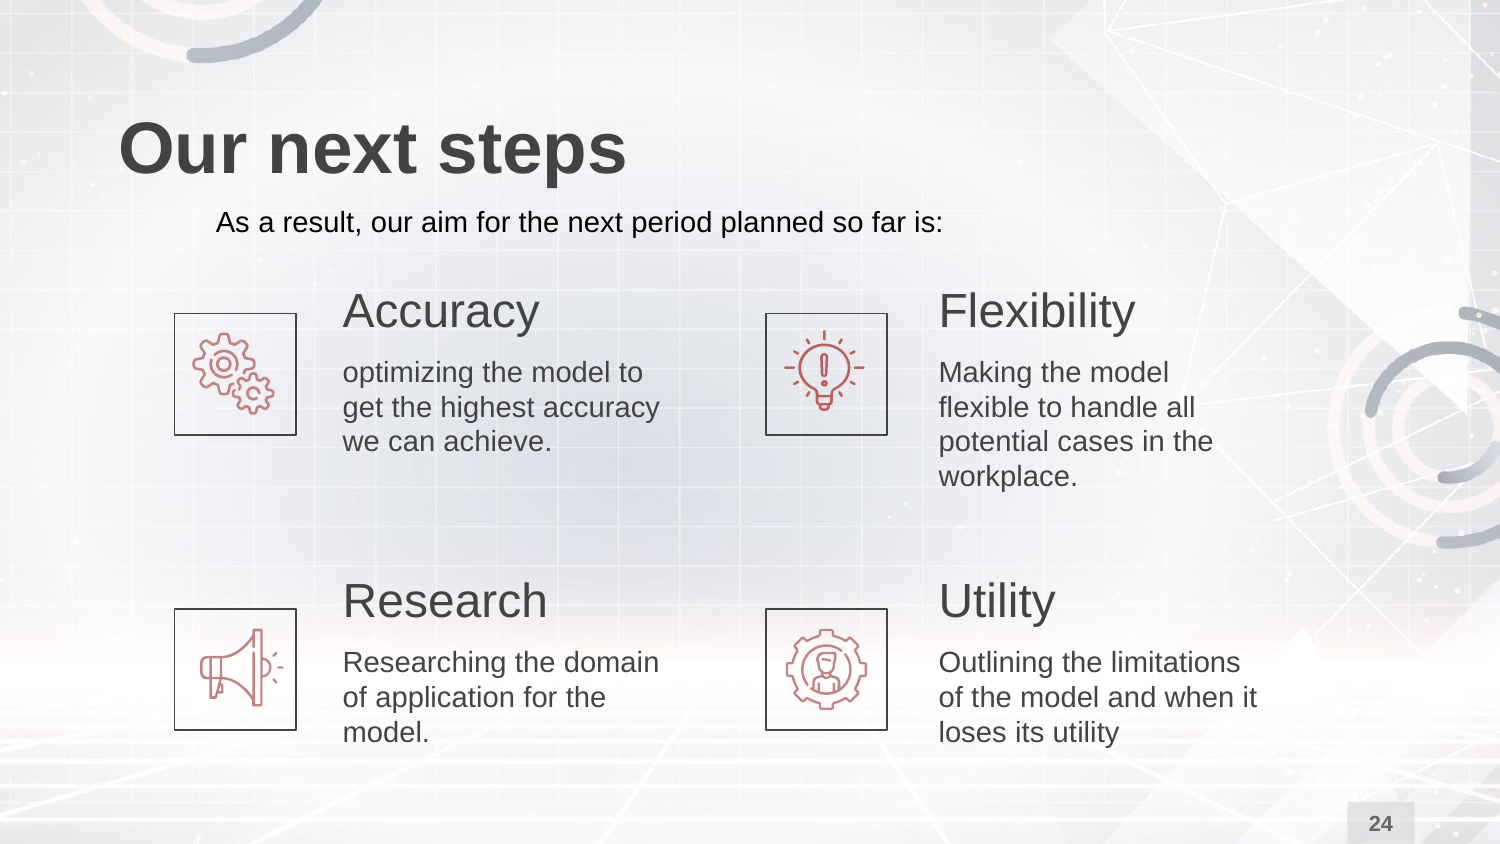

# Our next steps
As a result, our aim for the next period planned so far is:
Accuracy
Flexibility

optimizing the model to get the highest accuracy we can achieve.
Making the model flexible to handle all potential cases in the workplace.
Research
Utility

Researching the domain of application for the model.
Outlining the limitations of the model and when it loses its utility

24